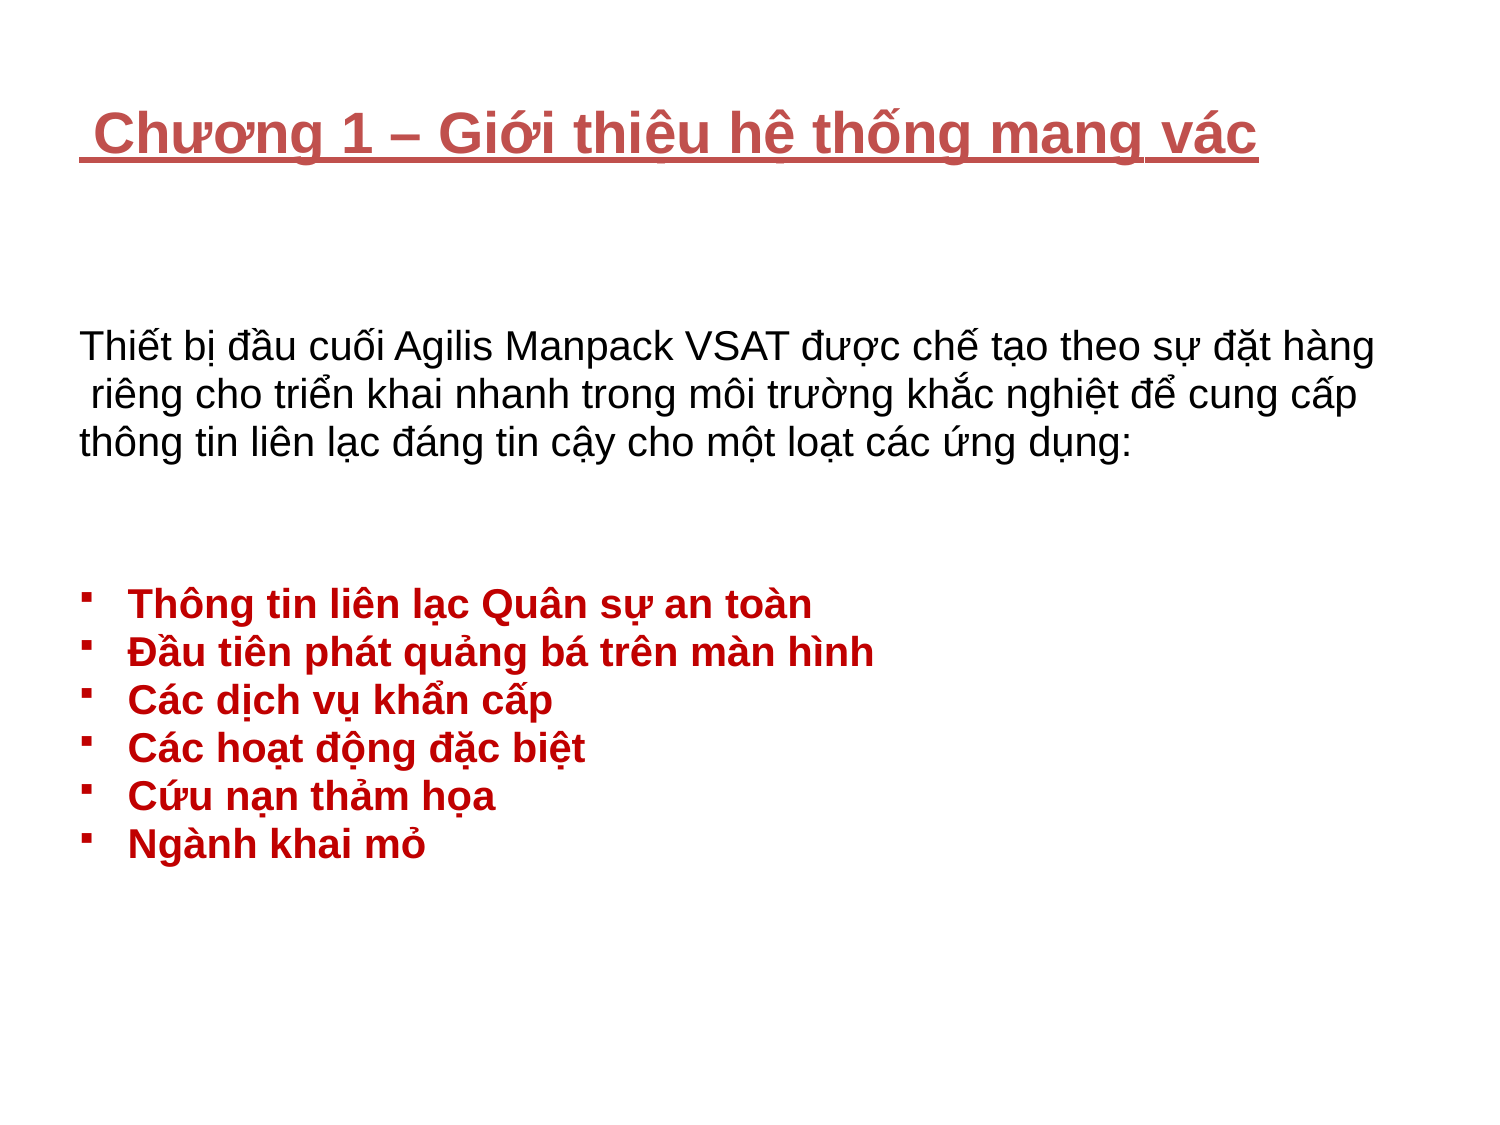

# Chương 1 – Giới thiệu hệ thống mang vác
Thiết bị đầu cuối Agilis Manpack VSAT được chế tạo theo sự đặt hàng  riêng cho triển khai nhanh trong môi trường khắc nghiệt để cung cấp  thông tin liên lạc đáng tin cậy cho một loạt các ứng dụng:

Thông tin liên lạc Quân sự an toàn
Đầu tiên phát quảng bá trên màn hình
Các dịch vụ khẩn cấp
Các hoạt động đặc biệt
Cứu nạn thảm họa
Ngành khai mỏ